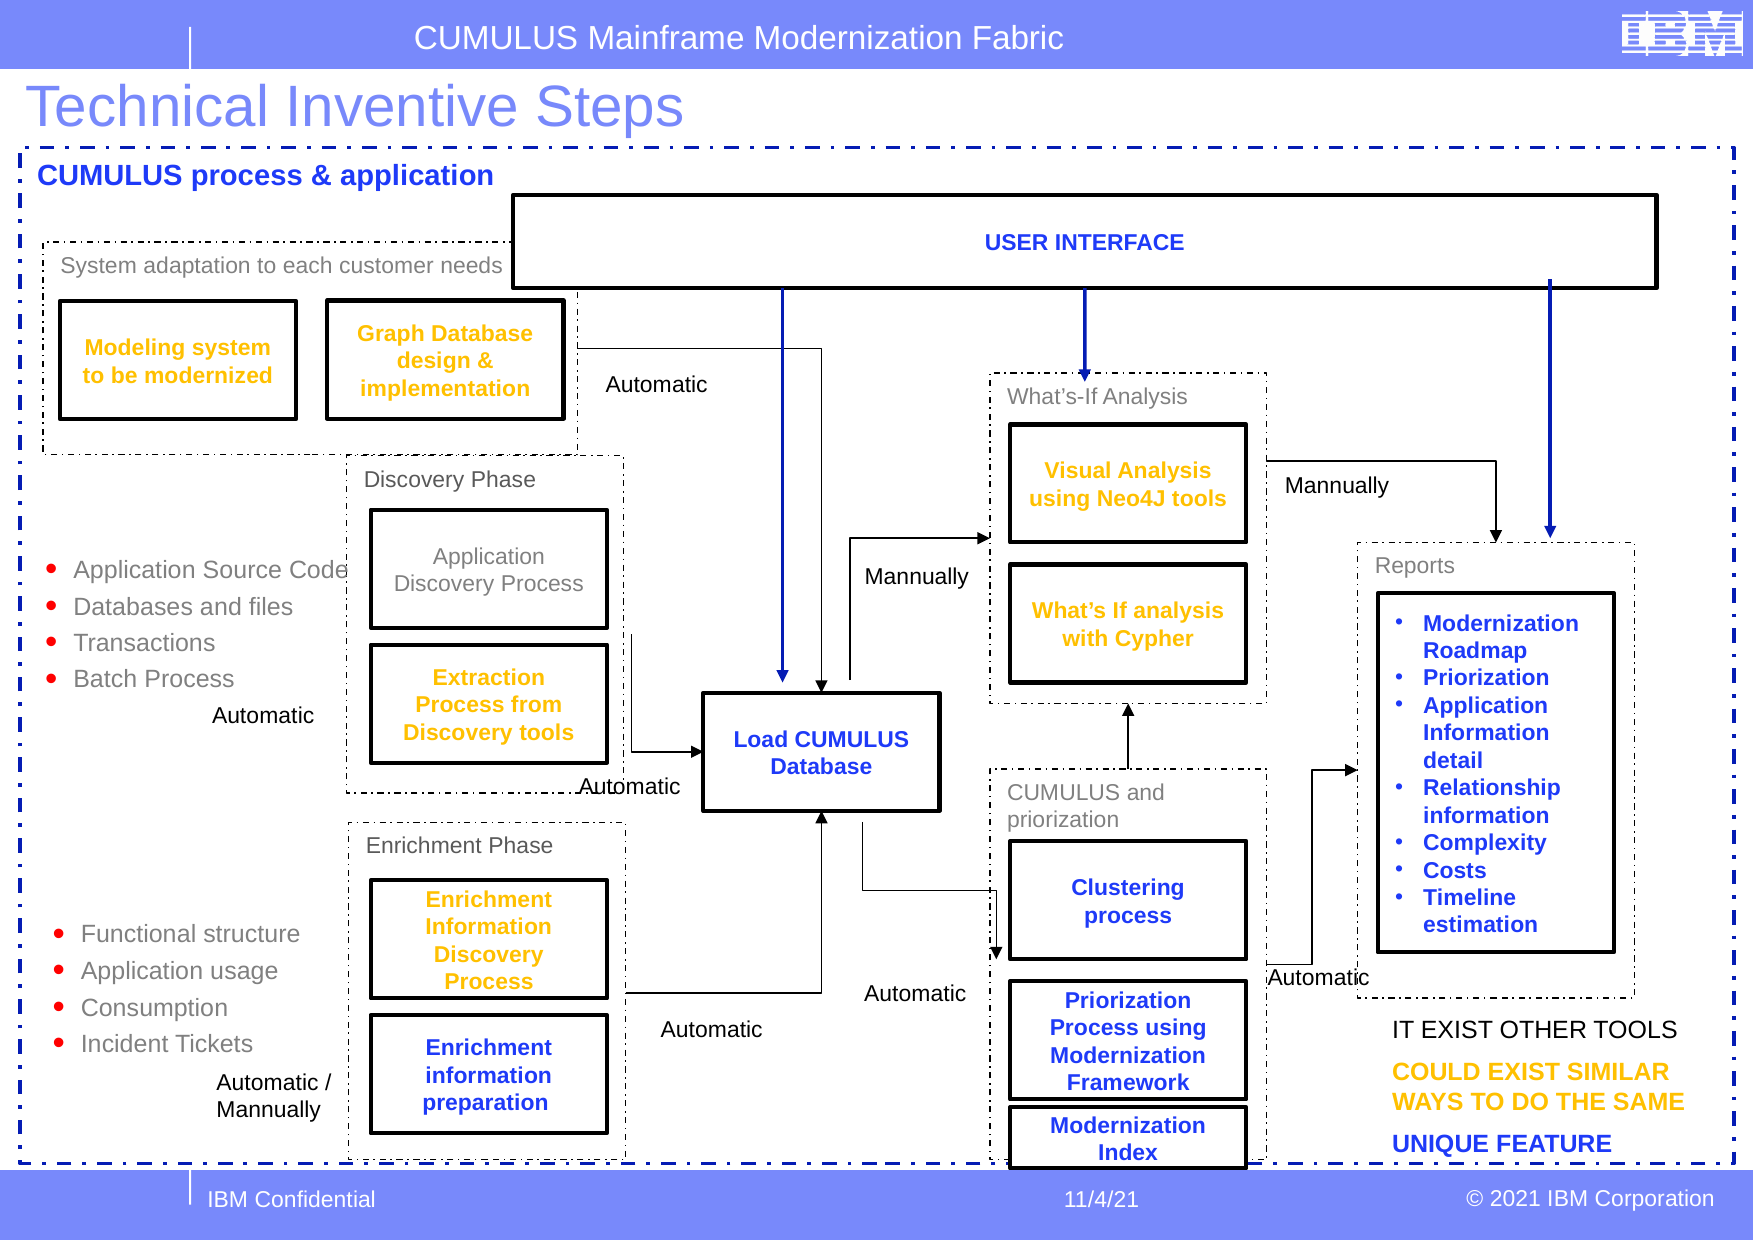

# Technical Inventive Steps
CUMULUS process & application
USER INTERFACE
System adaptation to each customer needs
Graph Database design & implementation
Modeling system to be modernized
Automatic
What’s-If Analysis
Visual Analysis using Neo4J tools
Discovery Phase
Mannually
Application Discovery Process
Reports
Mannually
Application Source Code
Databases and files
Transactions
Batch Process
What’s If analysis with Cypher
Modernization Roadmap
Priorization
Application Information detail
Relationship information
Complexity
Costs
Timeline estimation
Extraction Process from Discovery tools
Load CUMULUS Database
Automatic
Automatic
CUMULUS and priorization
Enrichment Phase
Clustering process
Enrichment Information Discovery Process
Functional structure
Application usage
Consumption
Incident Tickets
Automatic
Automatic
Priorization Process using Modernization Framework
Automatic
IT EXIST OTHER TOOLS
COULD EXIST SIMILAR WAYS TO DO THE SAME
UNIQUE FEATURE
Enrichment information preparation
Automatic / Mannually
Modernization Index
IBM Confidential
11/4/21